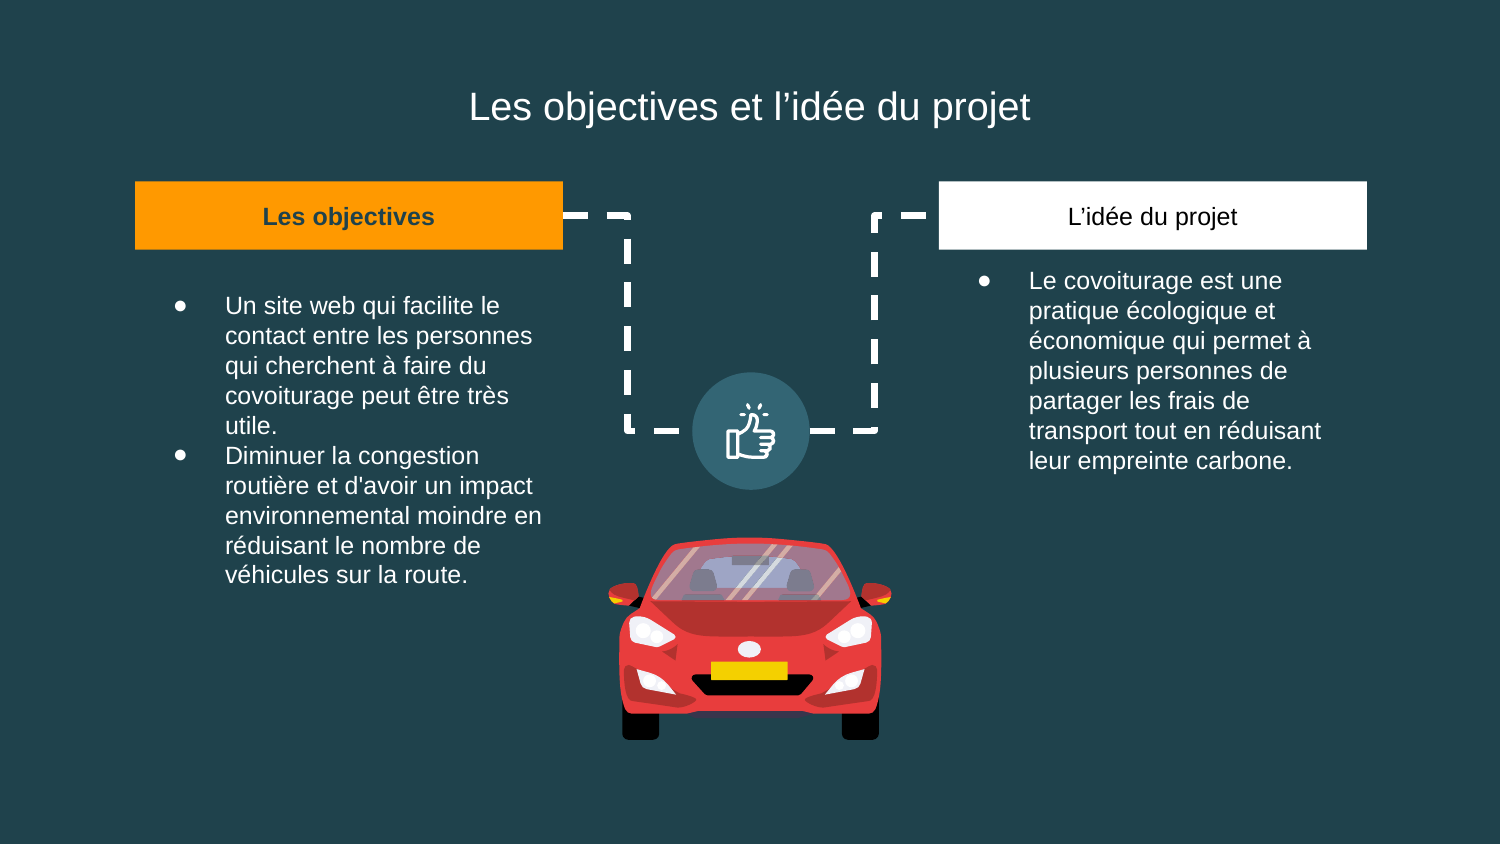

# Les objectives et l’idée du projet
Les objectives
Un site web qui facilite le contact entre les personnes qui cherchent à faire du covoiturage peut être très utile.
Diminuer la congestion routière et d'avoir un impact environnemental moindre en réduisant le nombre de véhicules sur la route.
L’idée du projet
Le covoiturage est une pratique écologique et économique qui permet à plusieurs personnes de partager les frais de transport tout en réduisant leur empreinte carbone.